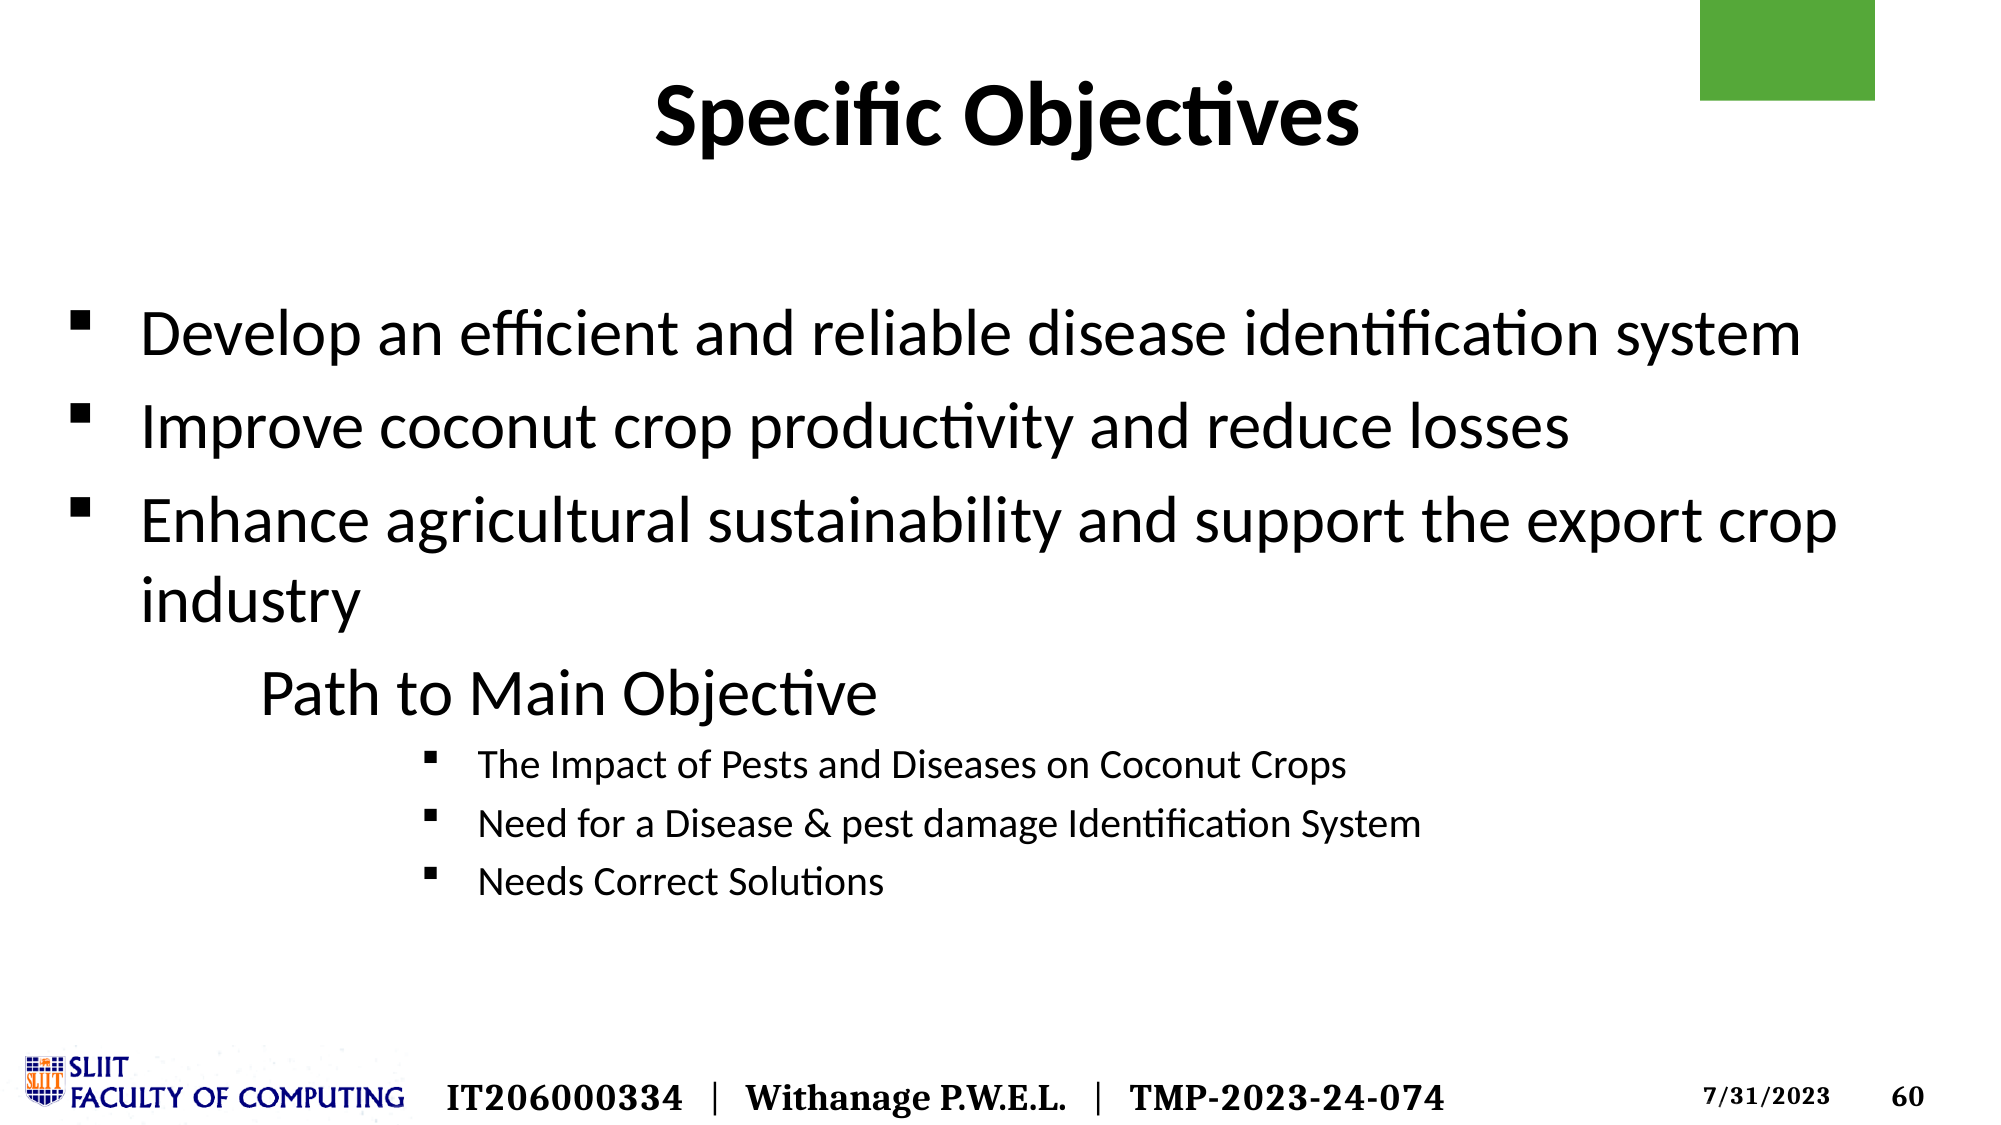

# Specific Objectives

Develop an efficient and reliable disease identification system
Improve coconut crop productivity and reduce losses
Enhance agricultural sustainability and support the export crop industry
             Path to Main Objective
The Impact of Pests and Diseases on Coconut Crops
Need for a Disease & pest damage Identification System
Needs Correct Solutions

IT206000334   |   Withanage P.W.E.L.   |   TMP-2023-24-074